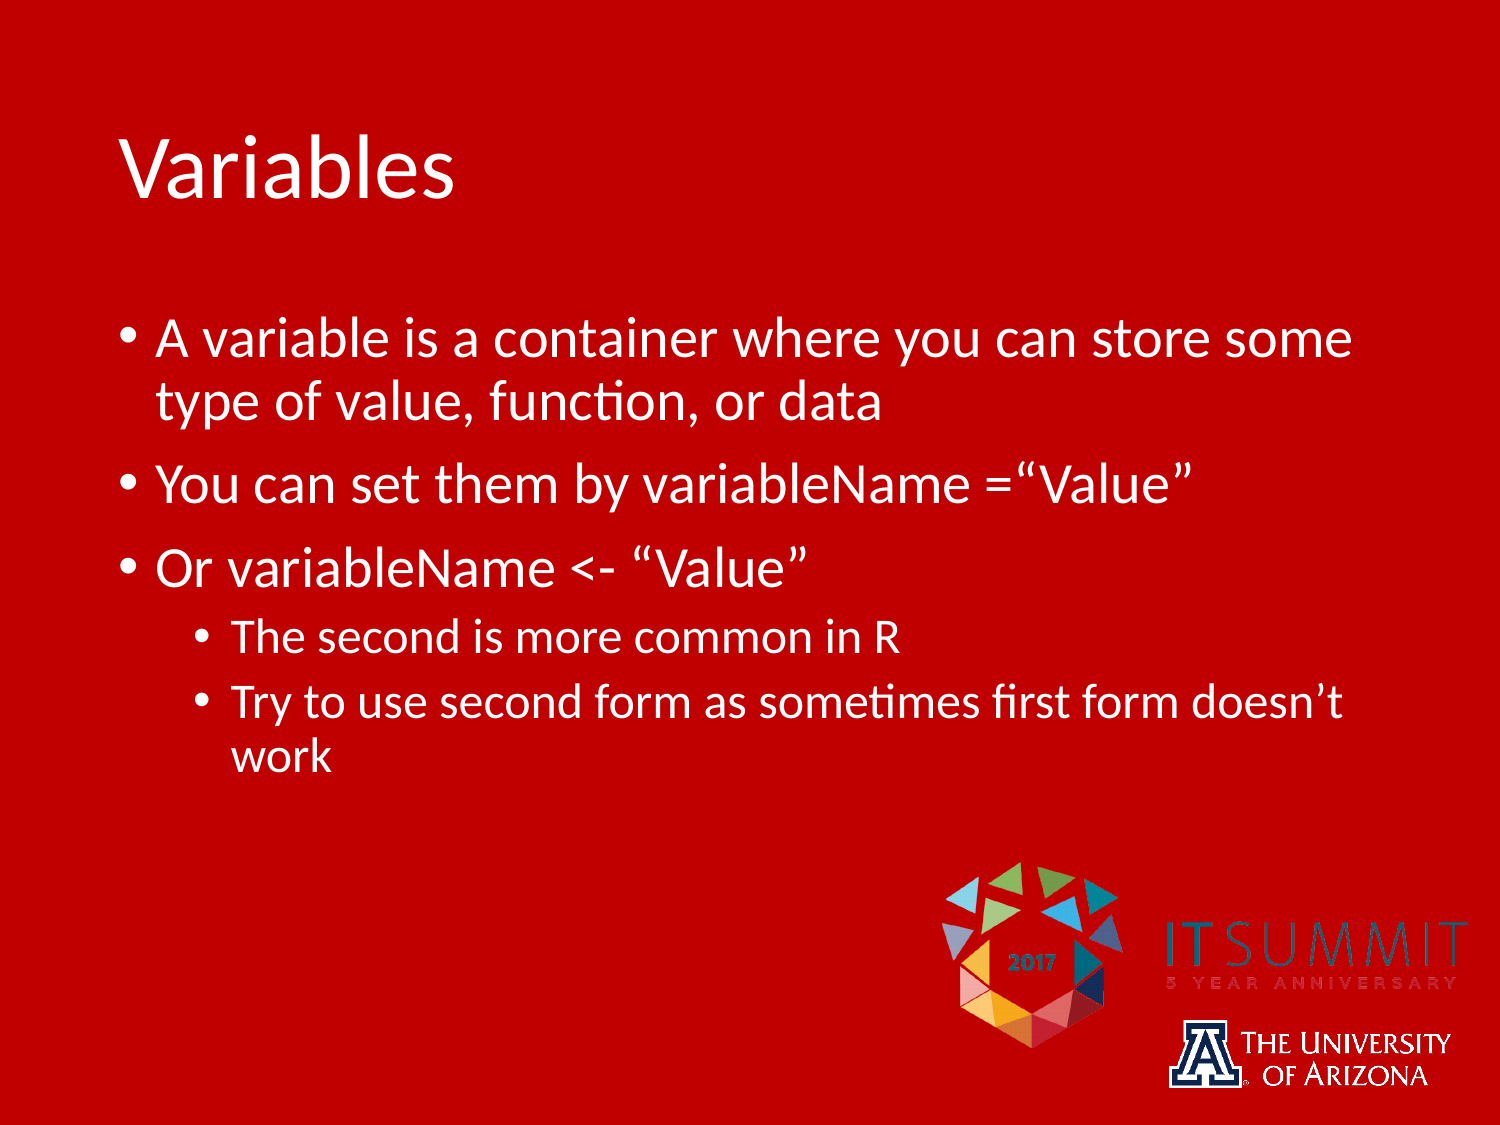

# Variables
A variable is a container where you can store some type of value, function, or data
You can set them by variableName =“Value”
Or variableName <- “Value”
The second is more common in R
Try to use second form as sometimes first form doesn’t work